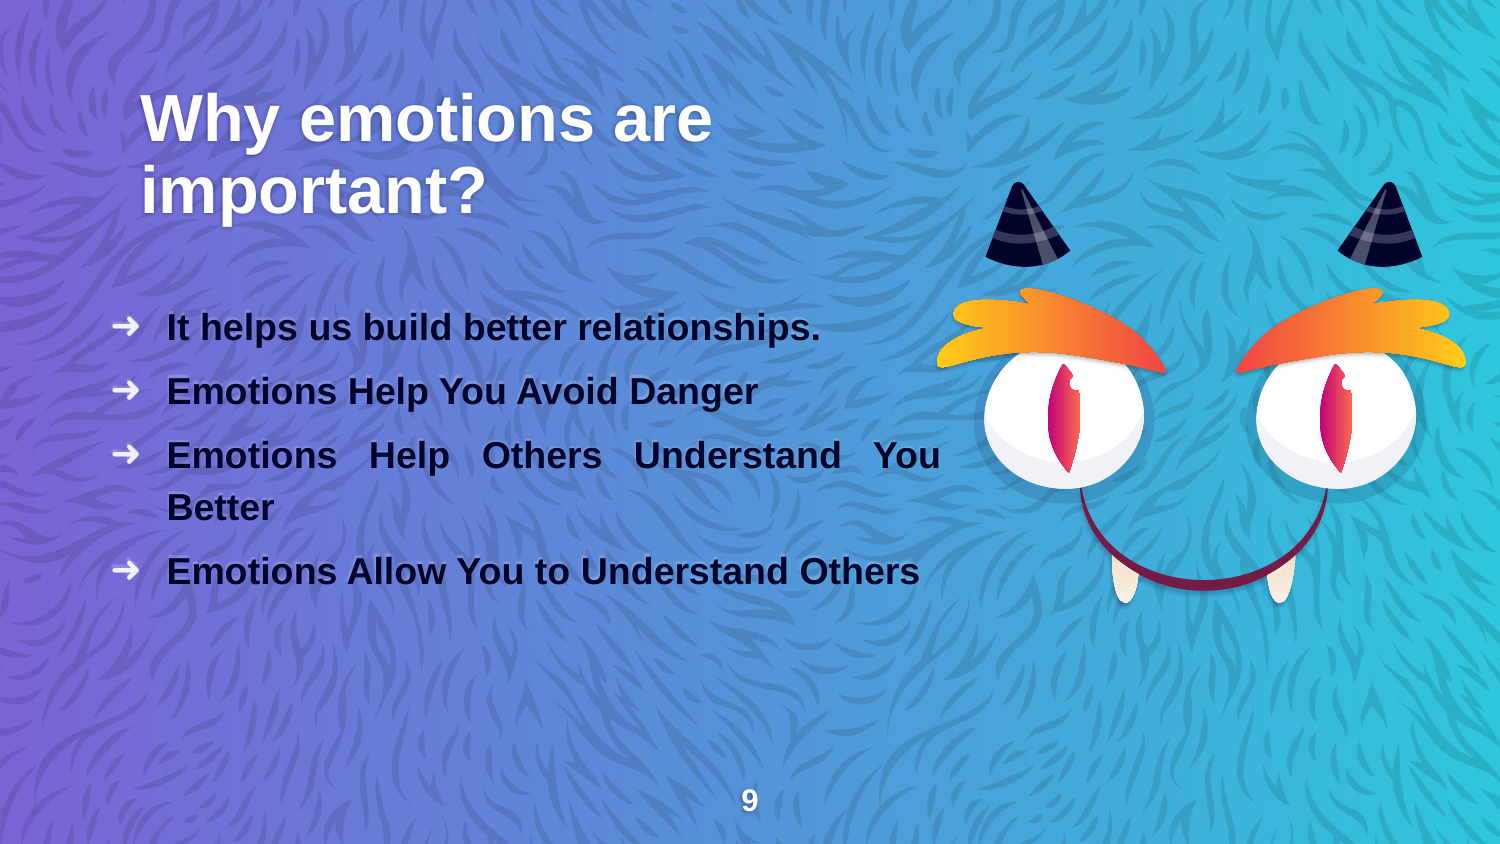

# Why emotions are important?

It helps us build better relationships.
Emotions Help You Avoid Danger
Emotions Help Others Understand You Better
Emotions Allow You to Understand Others

9